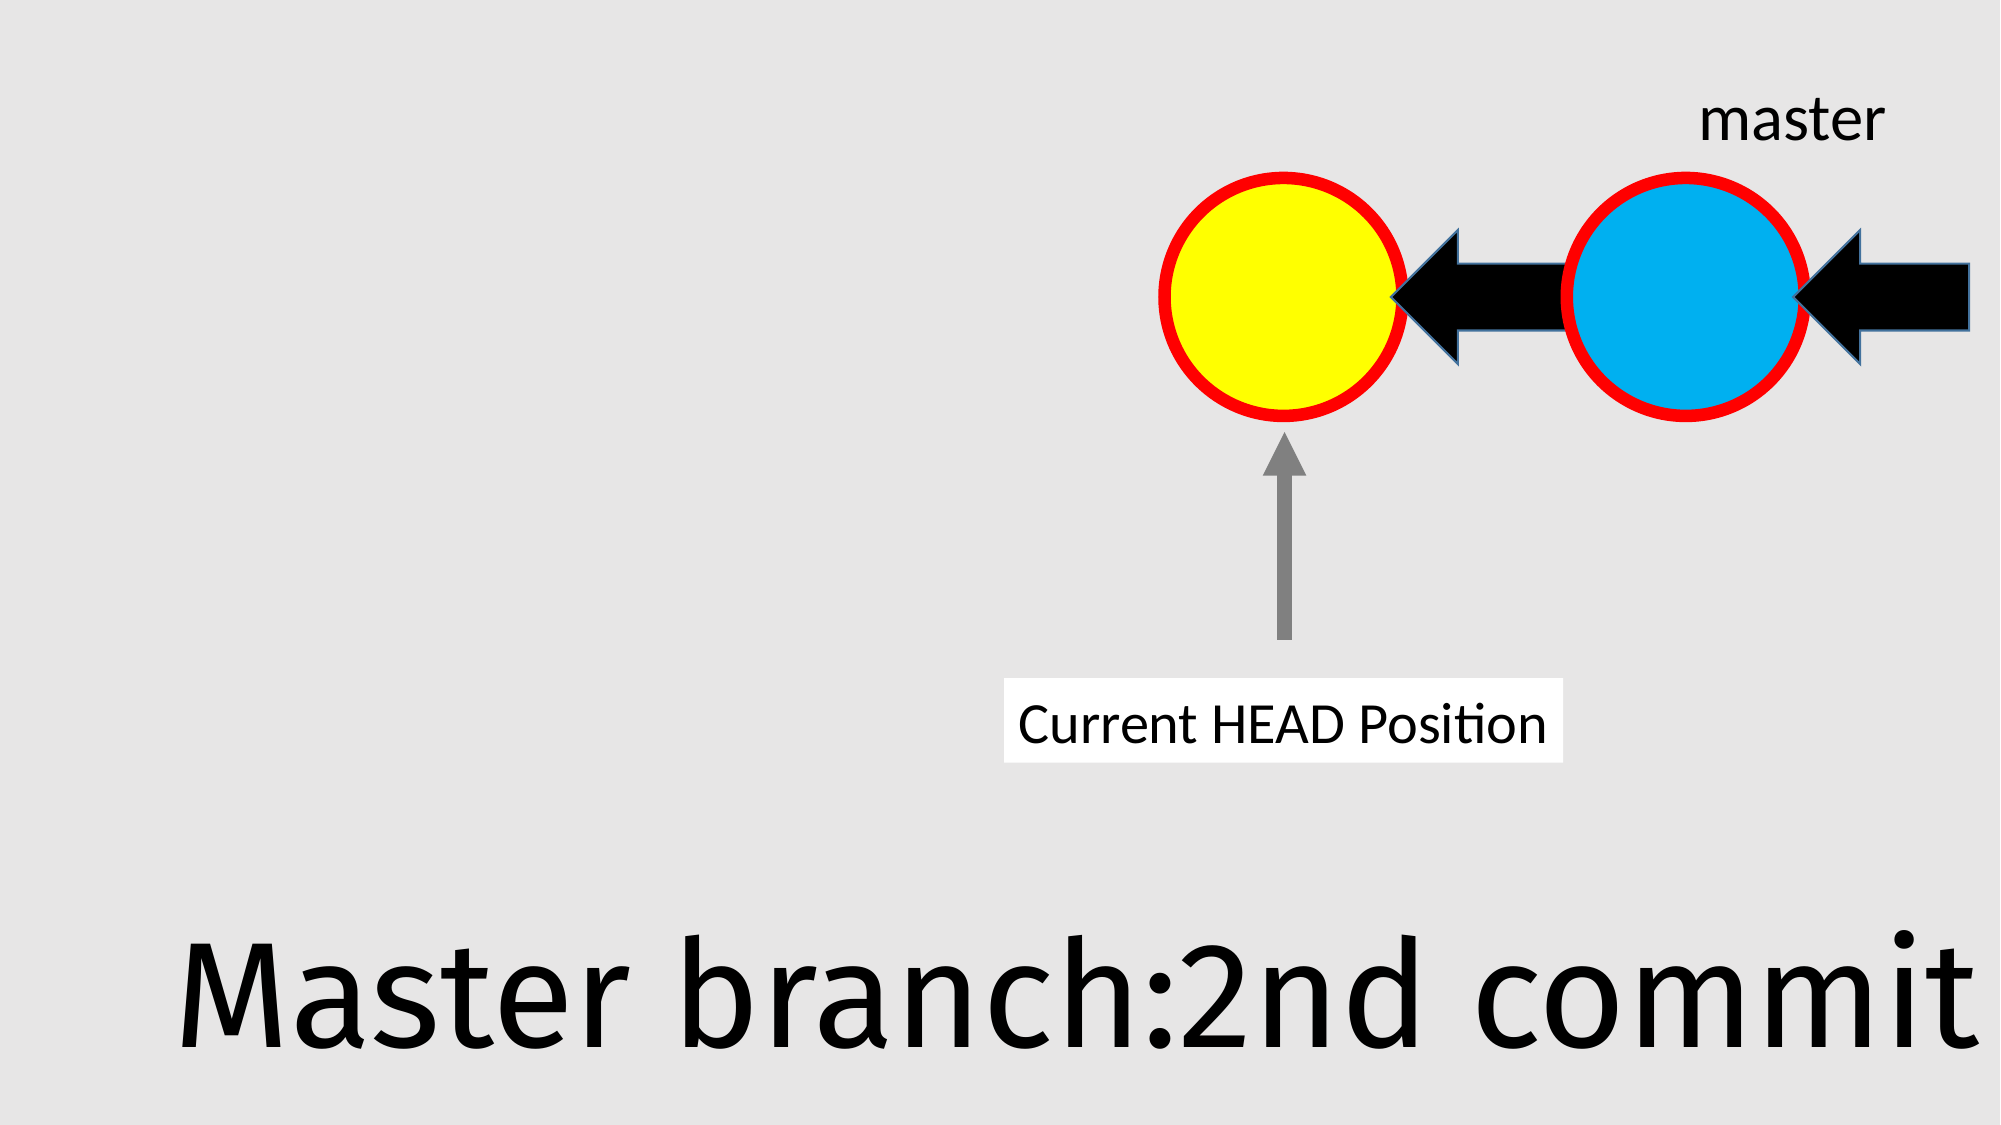

master

Current HEAD Position
Master branch:2nd commit